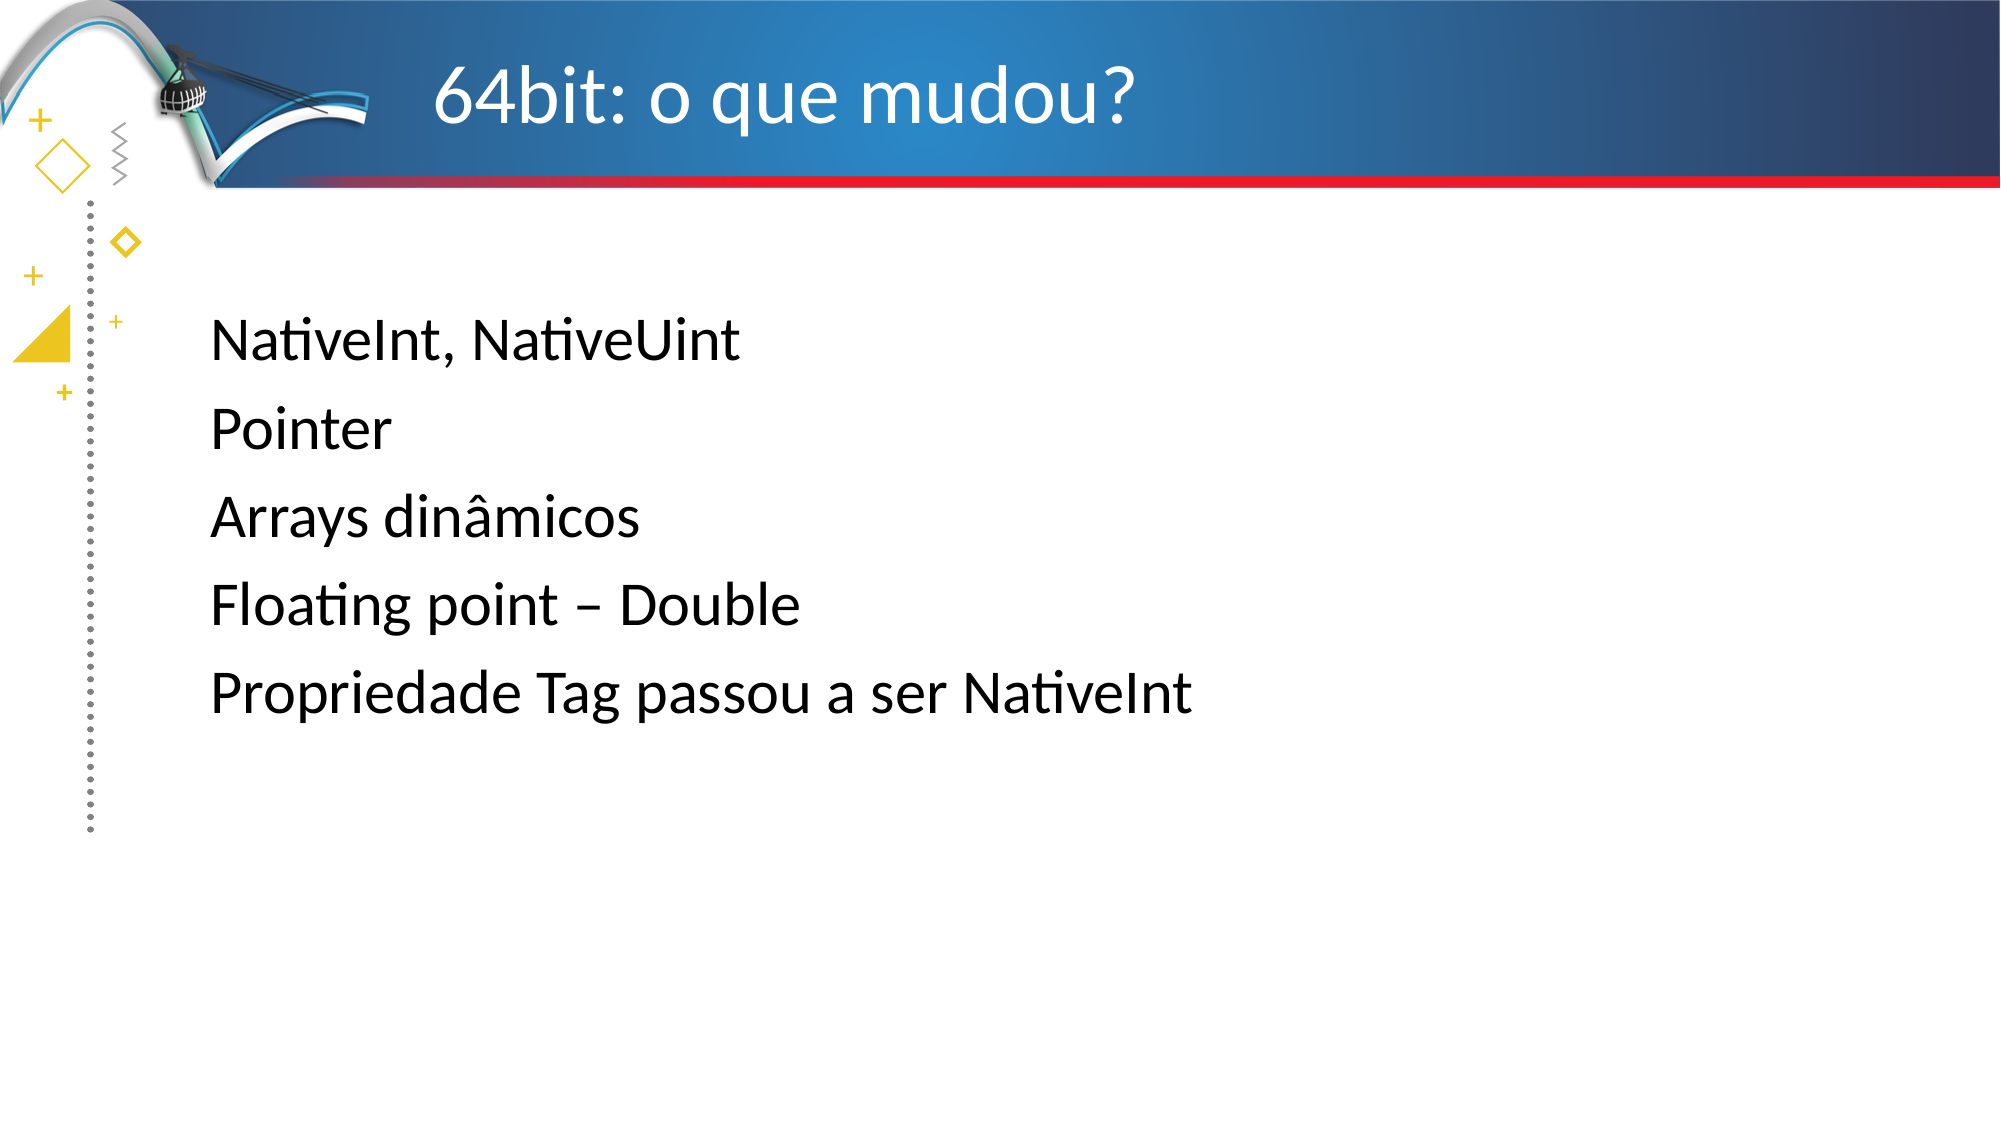

# 64bit: o que mudou?
NativeInt, NativeUint
Pointer
Arrays dinâmicos
Floating point – Double
Propriedade Tag passou a ser NativeInt